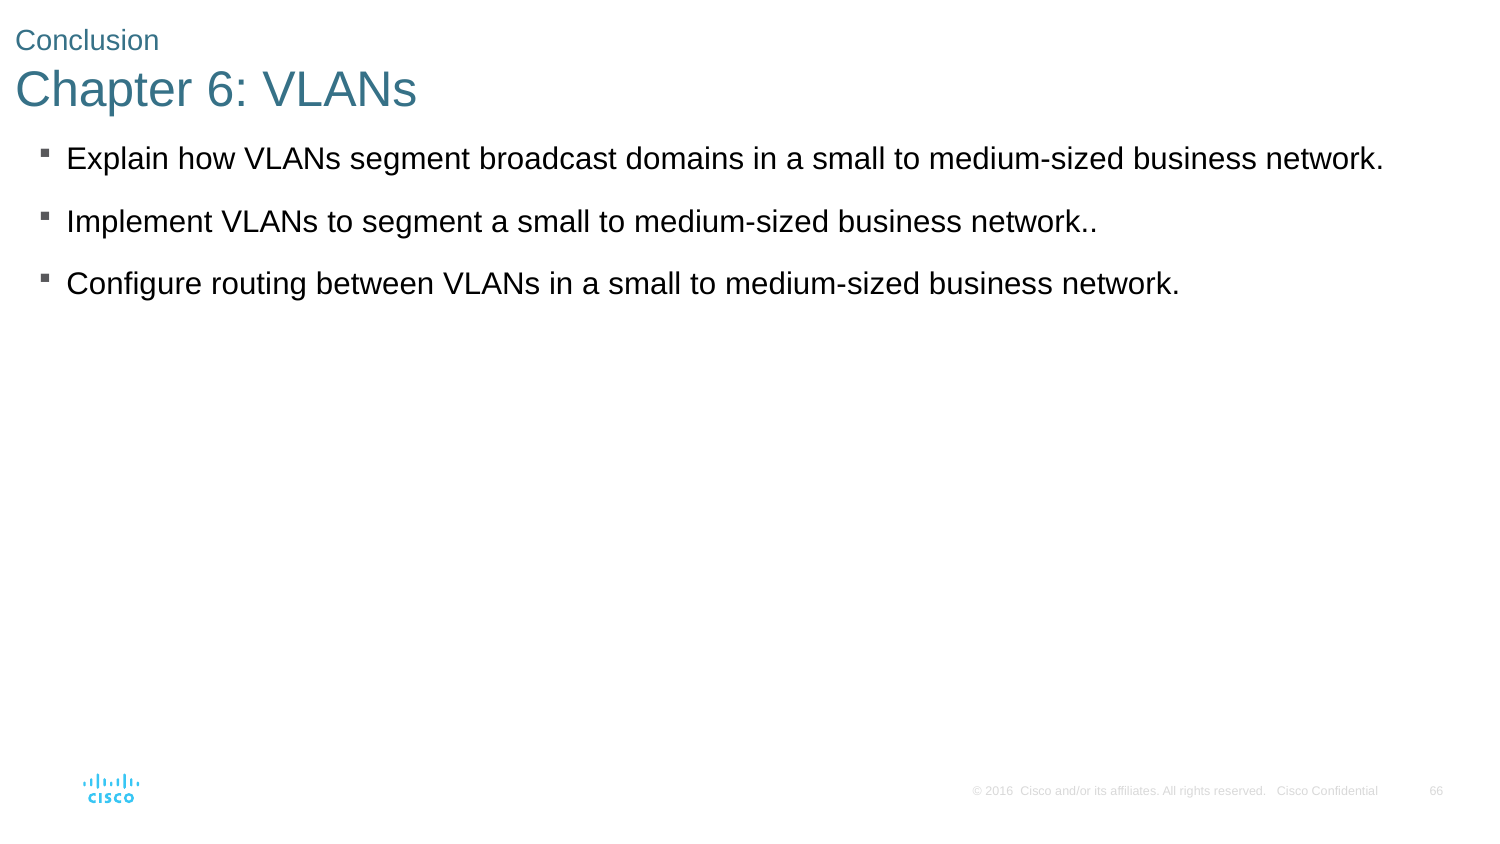

# Conclusion Chapter 6: VLANs
Explain how VLANs segment broadcast domains in a small to medium-sized business network.
Implement VLANs to segment a small to medium-sized business network..
Configure routing between VLANs in a small to medium-sized business network.